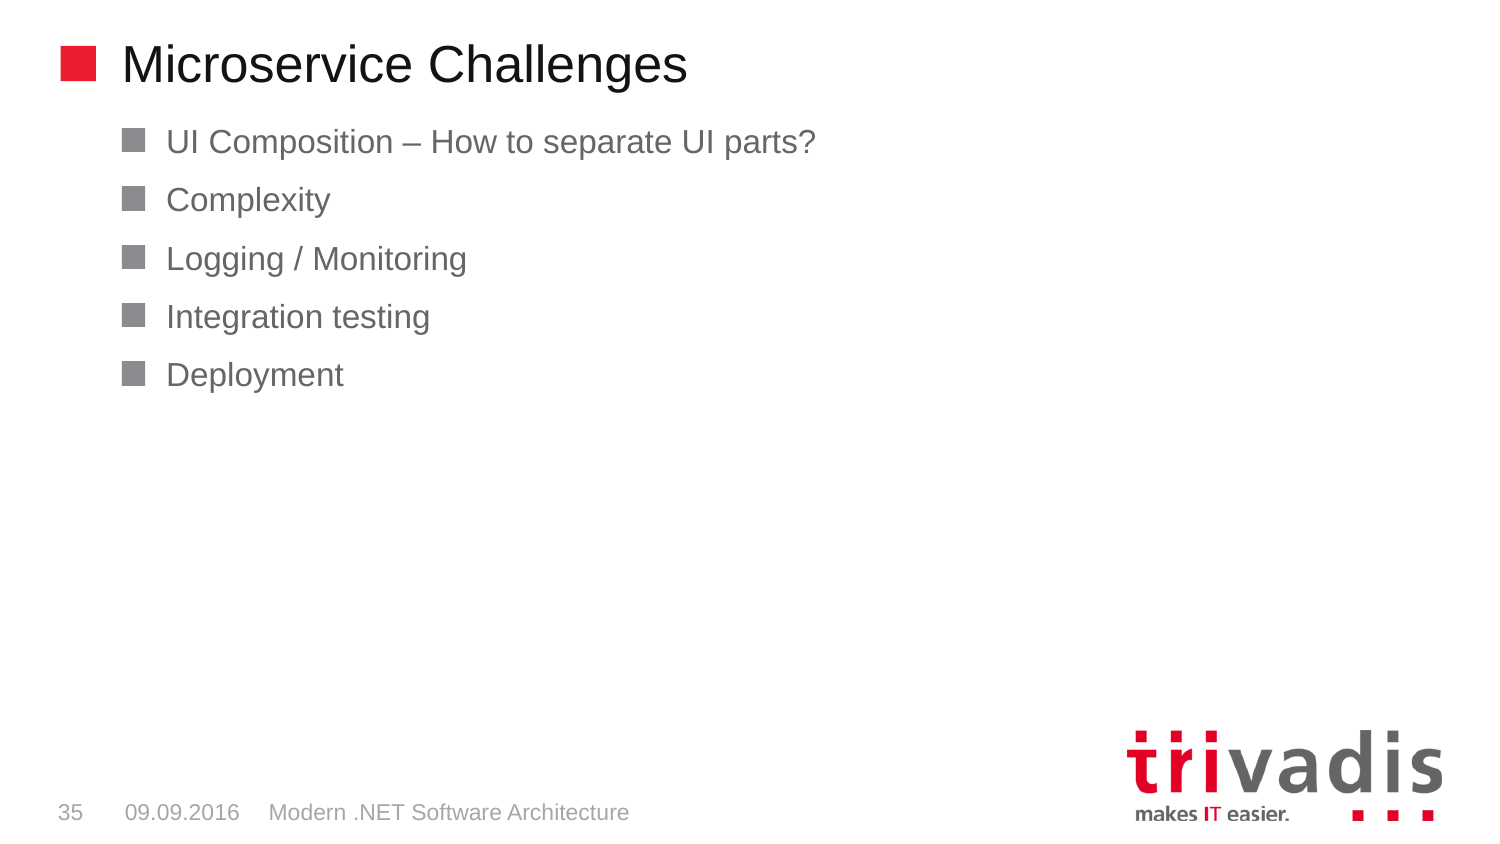

# Microservice Challenges
UI Composition – How to separate UI parts?
Complexity
Logging / Monitoring
Integration testing
Deployment

35
09.09.2016
Modern .NET Software Architecture